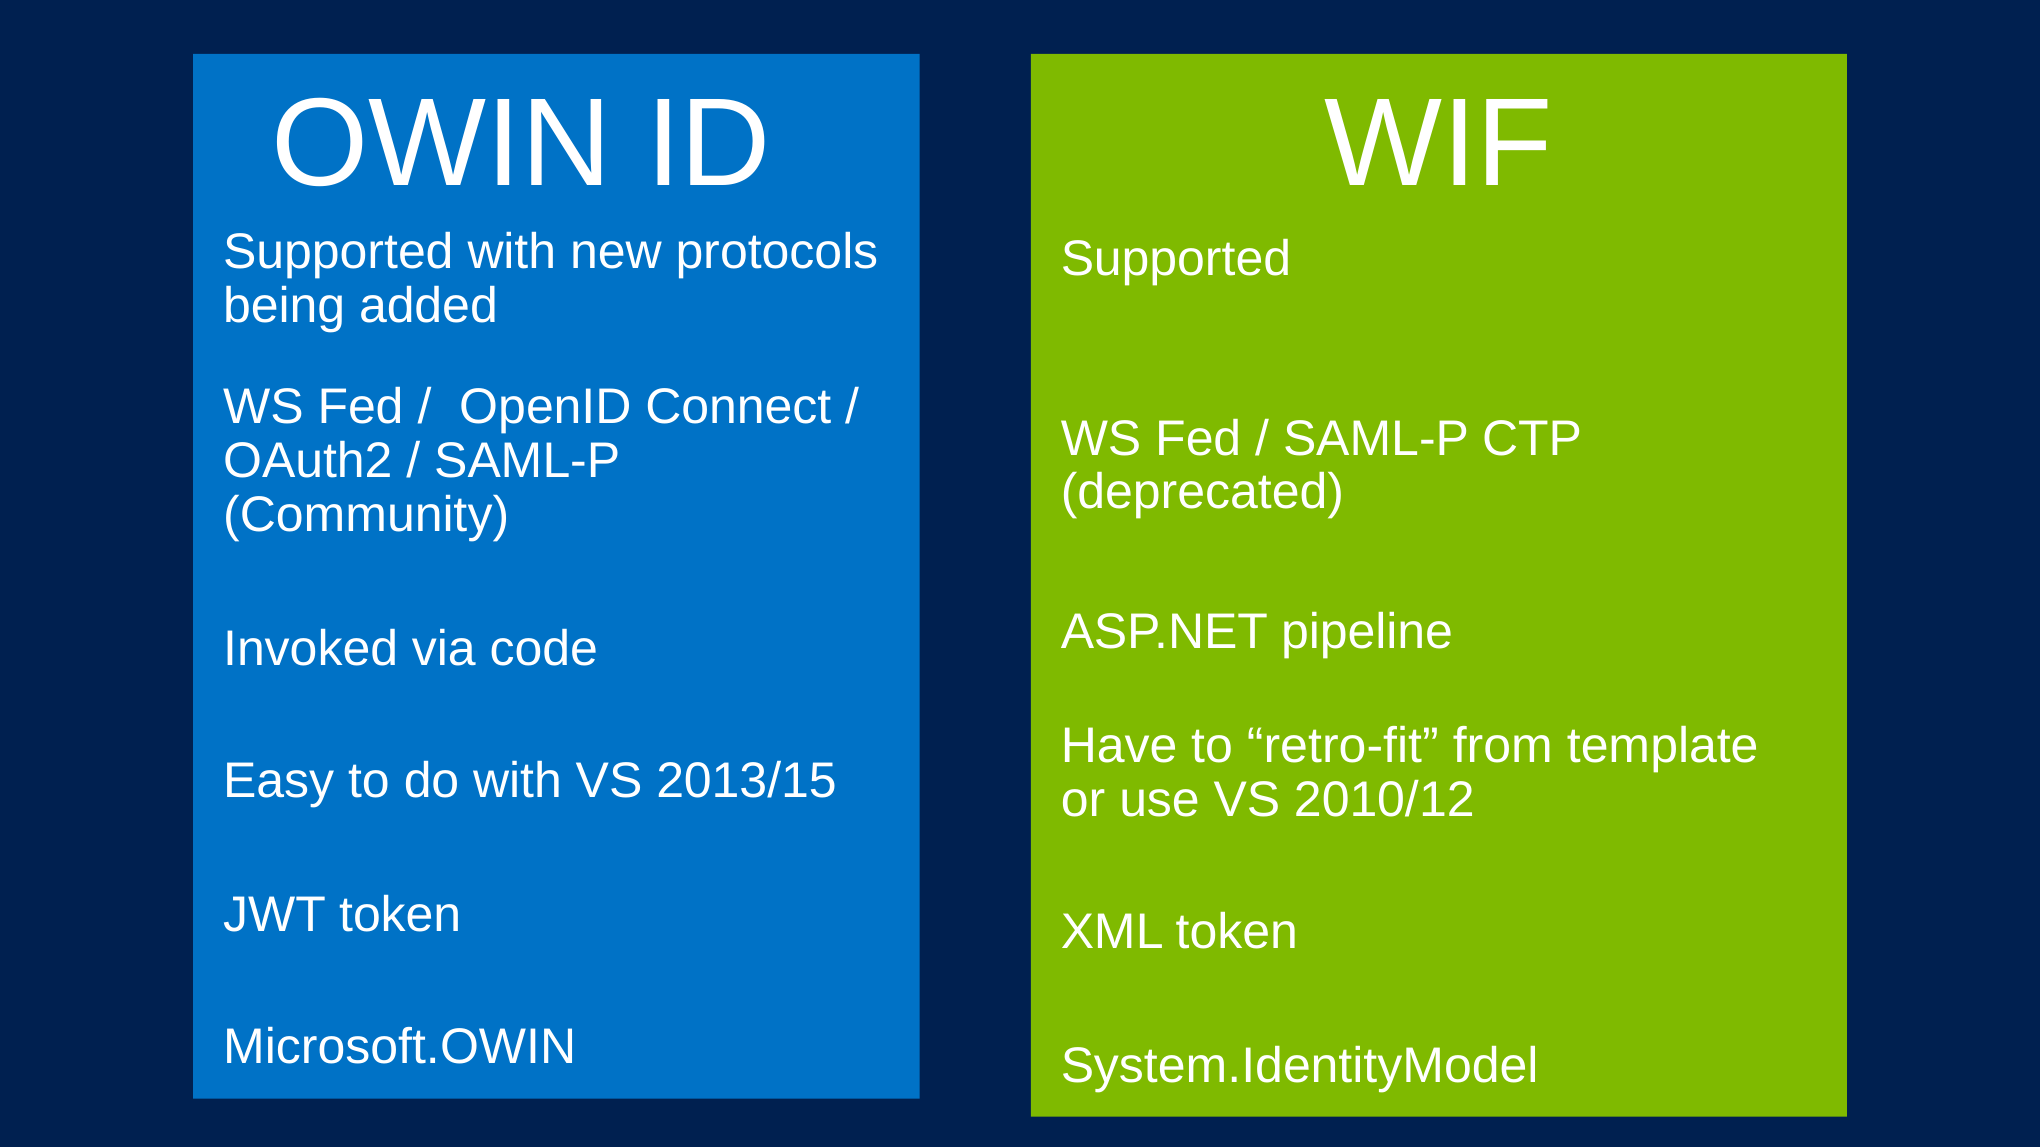

OWIN ID
Supported with new protocols being added

WS Fed /  OpenID Connect / OAuth2 / SAML-P (Community)

Invoked via code

Easy to do with VS 2013/15

JWT token

Microsoft.OWIN
WIF
Supported

WS Fed / SAML-P CTP (deprecated)

ASP.NET pipeline

Have to “retro-fit” from template or use VS 2010/12

XML token

System.IdentityModel